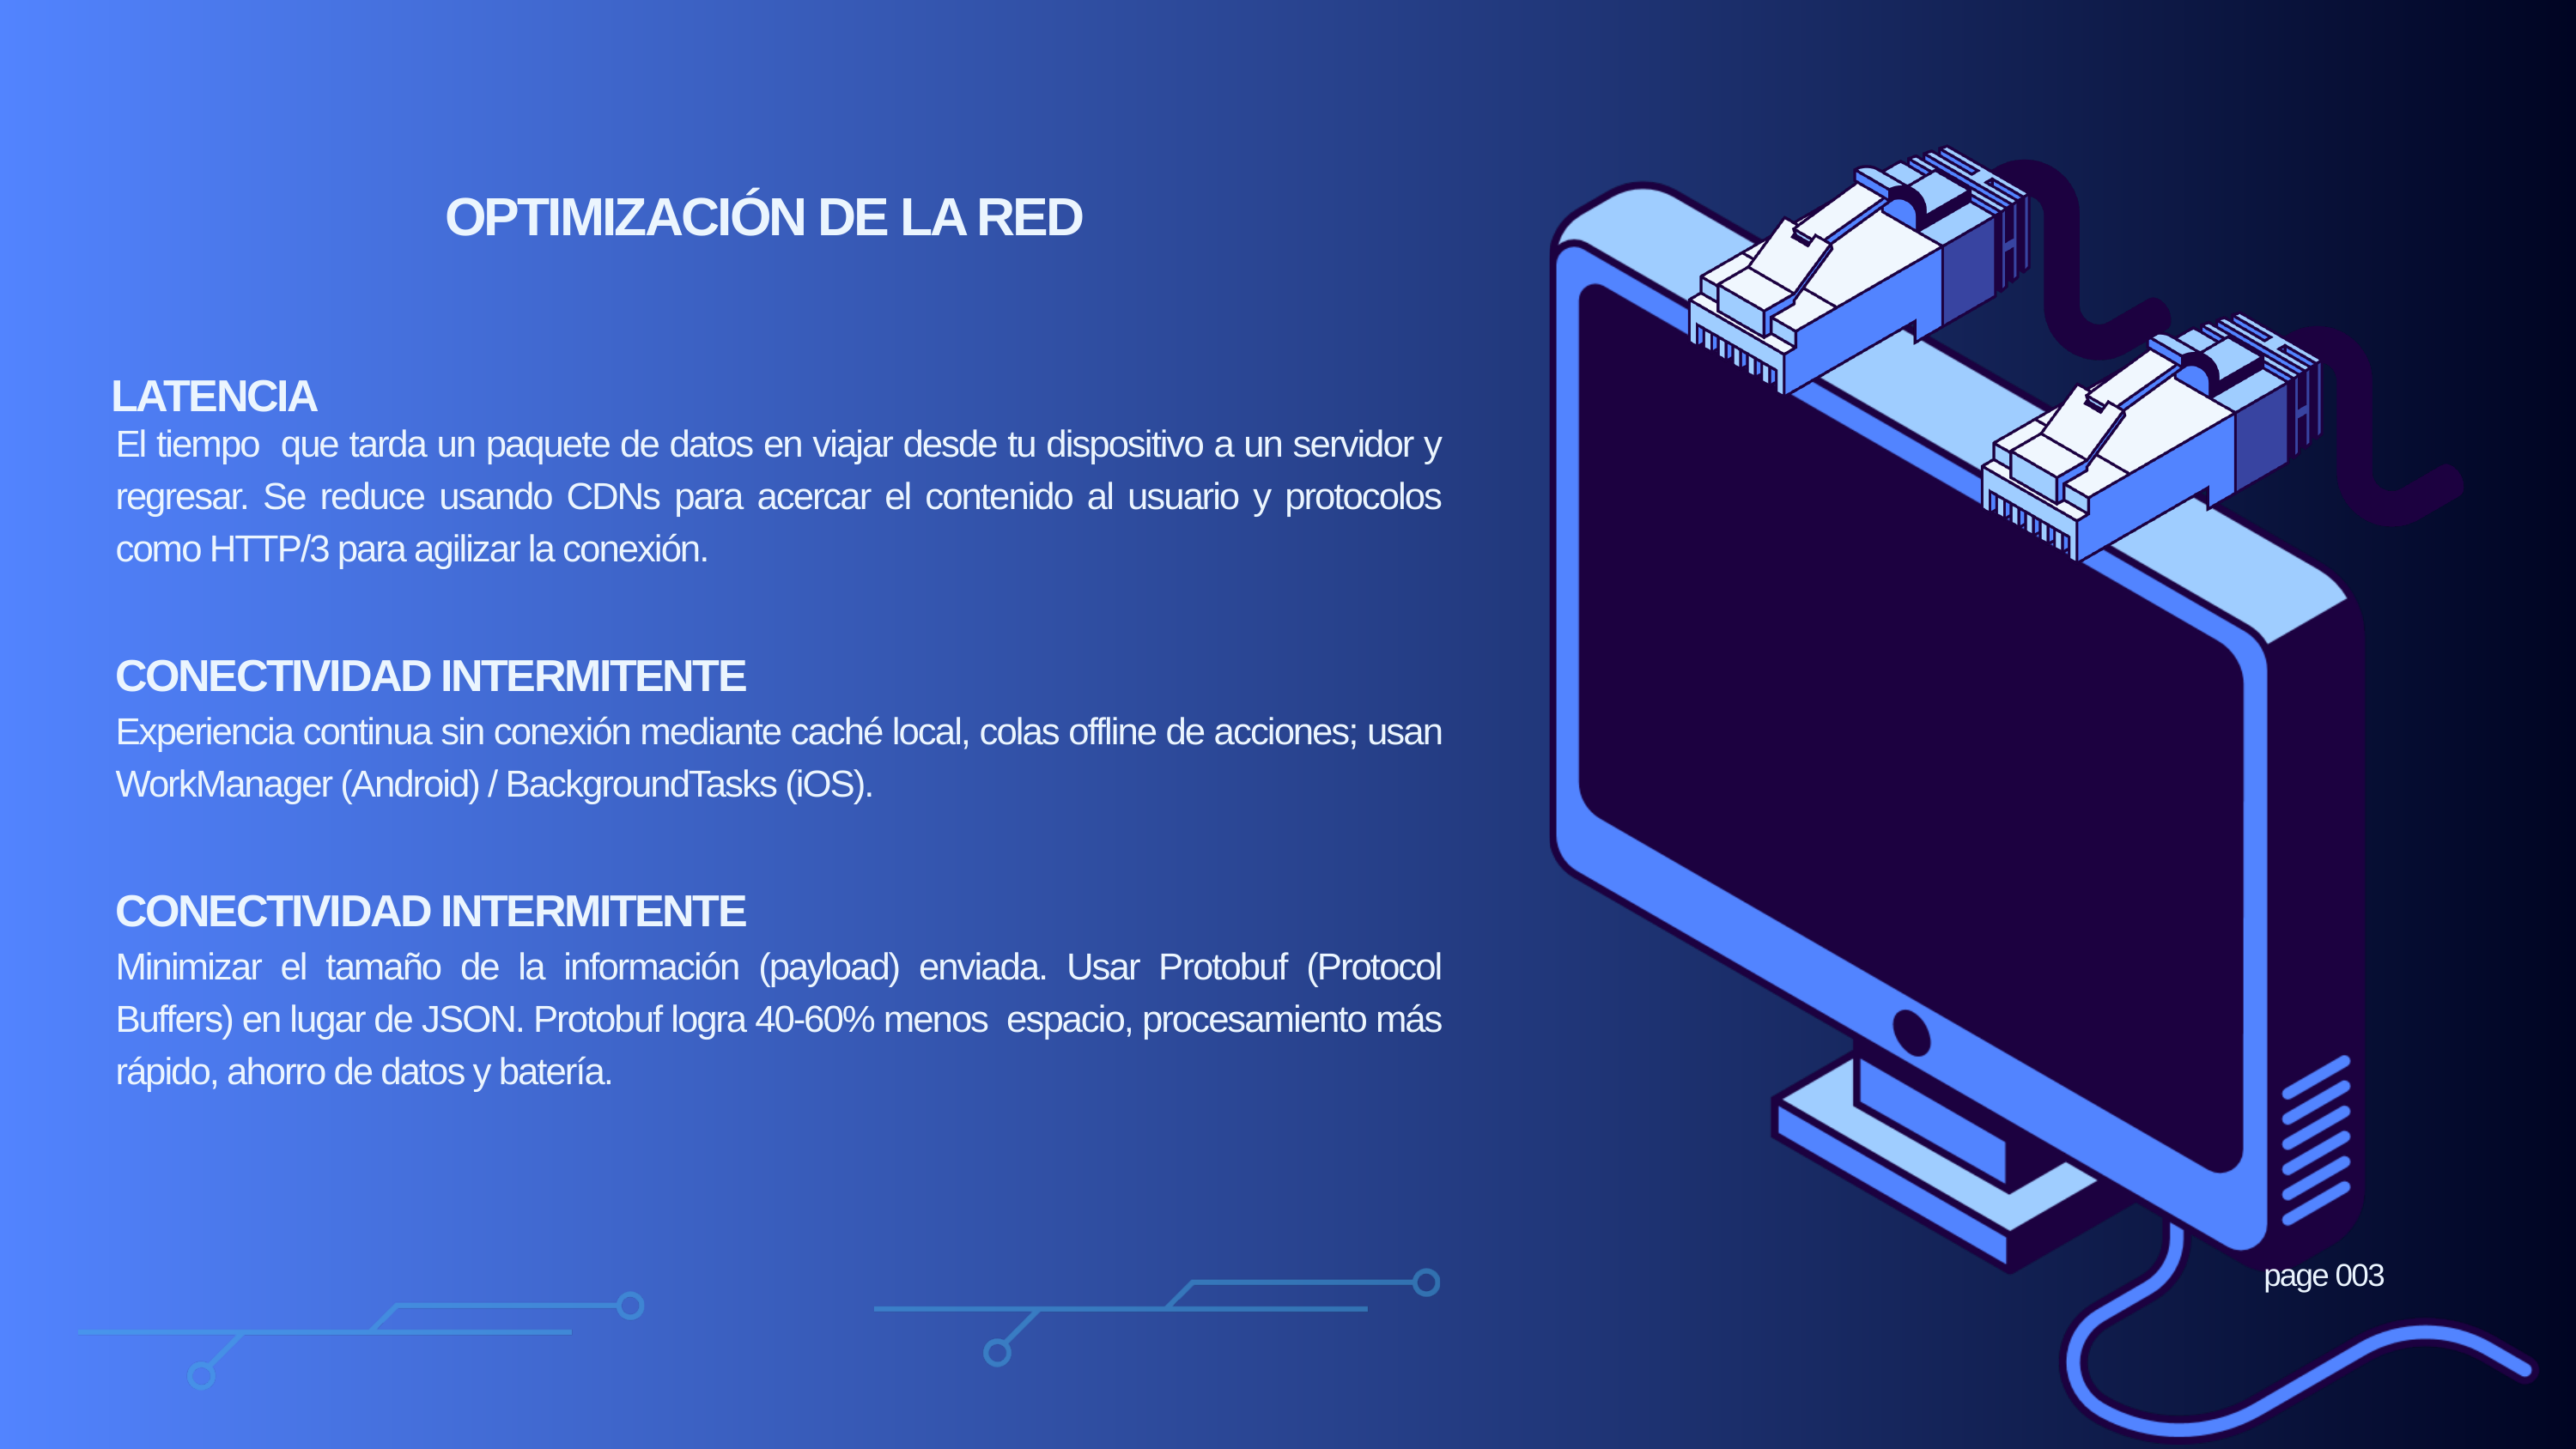

OPTIMIZACIÓN DE LA RED

LATENCIA
El tiempo  que tarda un paquete de datos en viajar desde tu dispositivo a un servidor y regresar. Se reduce usando CDNs para acercar el contenido al usuario y protocolos como HTTP/3 para agilizar la conexión.
CONECTIVIDAD INTERMITENTE
Experiencia continua sin conexión mediante caché local, colas offline de acciones; usan WorkManager (Android) / BackgroundTasks (iOS).
CONECTIVIDAD INTERMITENTE
Minimizar el tamaño de la información (payload) enviada. Usar Protobuf (Protocol Buffers) en lugar de JSON. Protobuf logra 40-60% menos  espacio, procesamiento más rápido, ahorro de datos y batería.
page 003